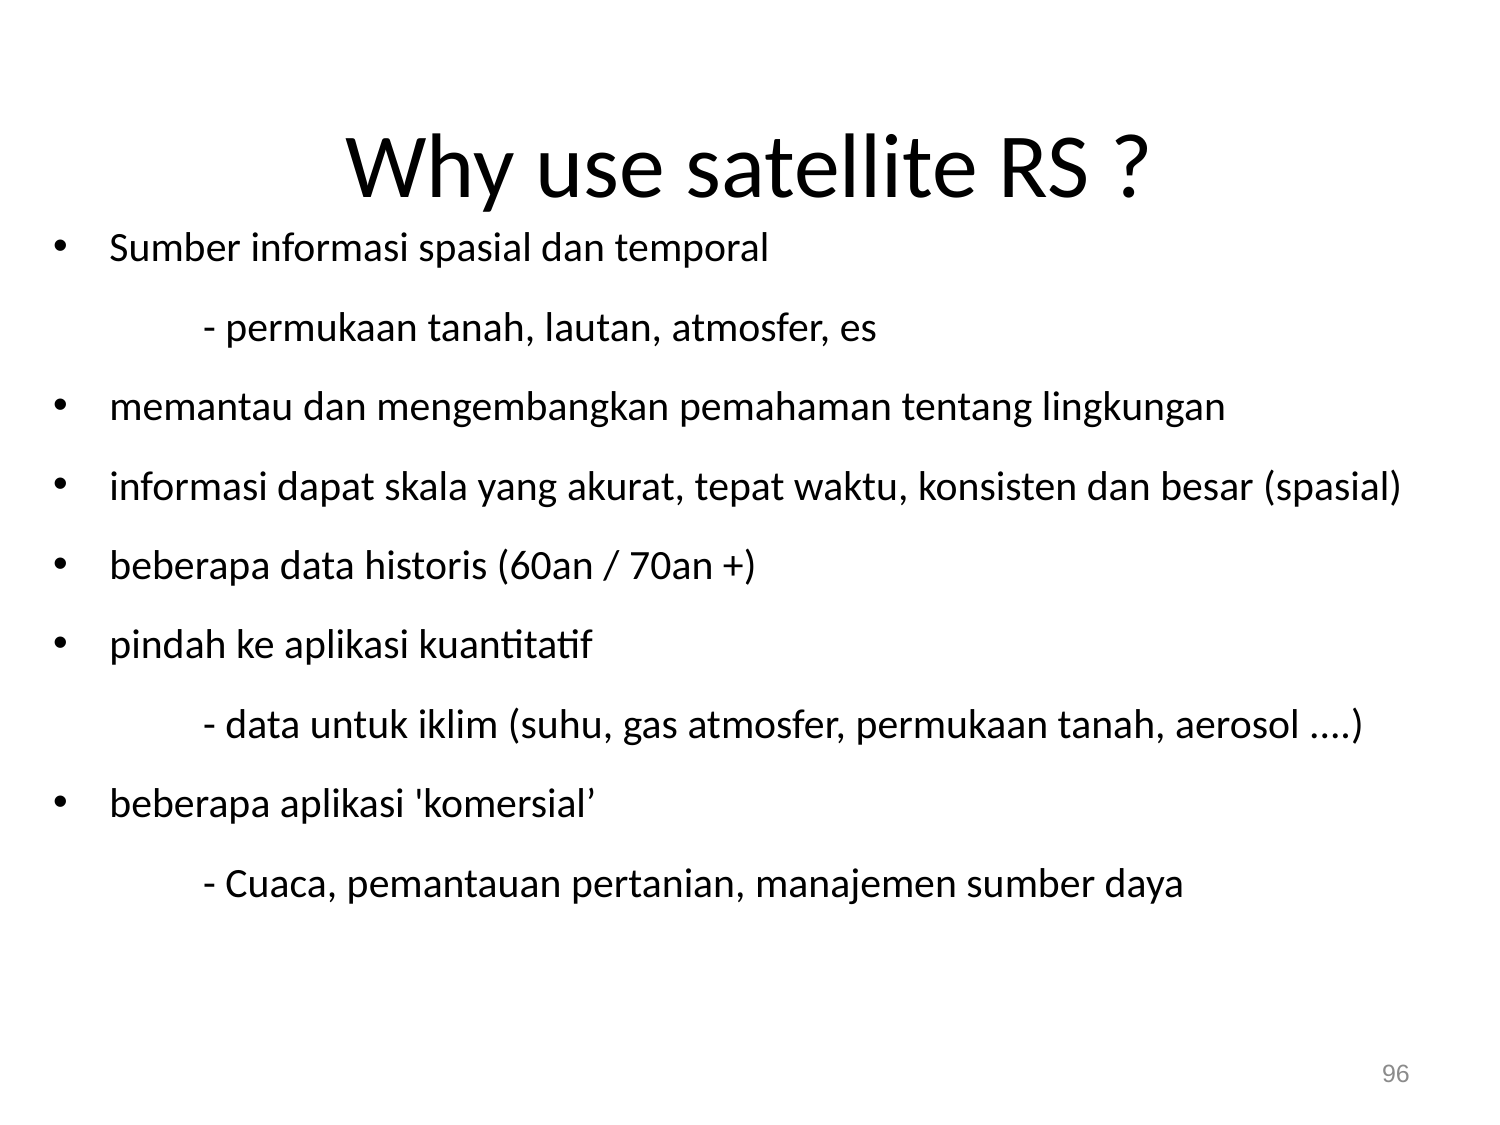

# Why use satellite RS ?
Sumber informasi spasial dan temporal
	- permukaan tanah, lautan, atmosfer, es
memantau dan mengembangkan pemahaman tentang lingkungan
informasi dapat skala yang akurat, tepat waktu, konsisten dan besar (spasial)
beberapa data historis (60an / 70an +)
pindah ke aplikasi kuantitatif
	- data untuk iklim (suhu, gas atmosfer, permukaan tanah, aerosol ....)
beberapa aplikasi 'komersial’
	- Cuaca, pemantauan pertanian, manajemen sumber daya
96